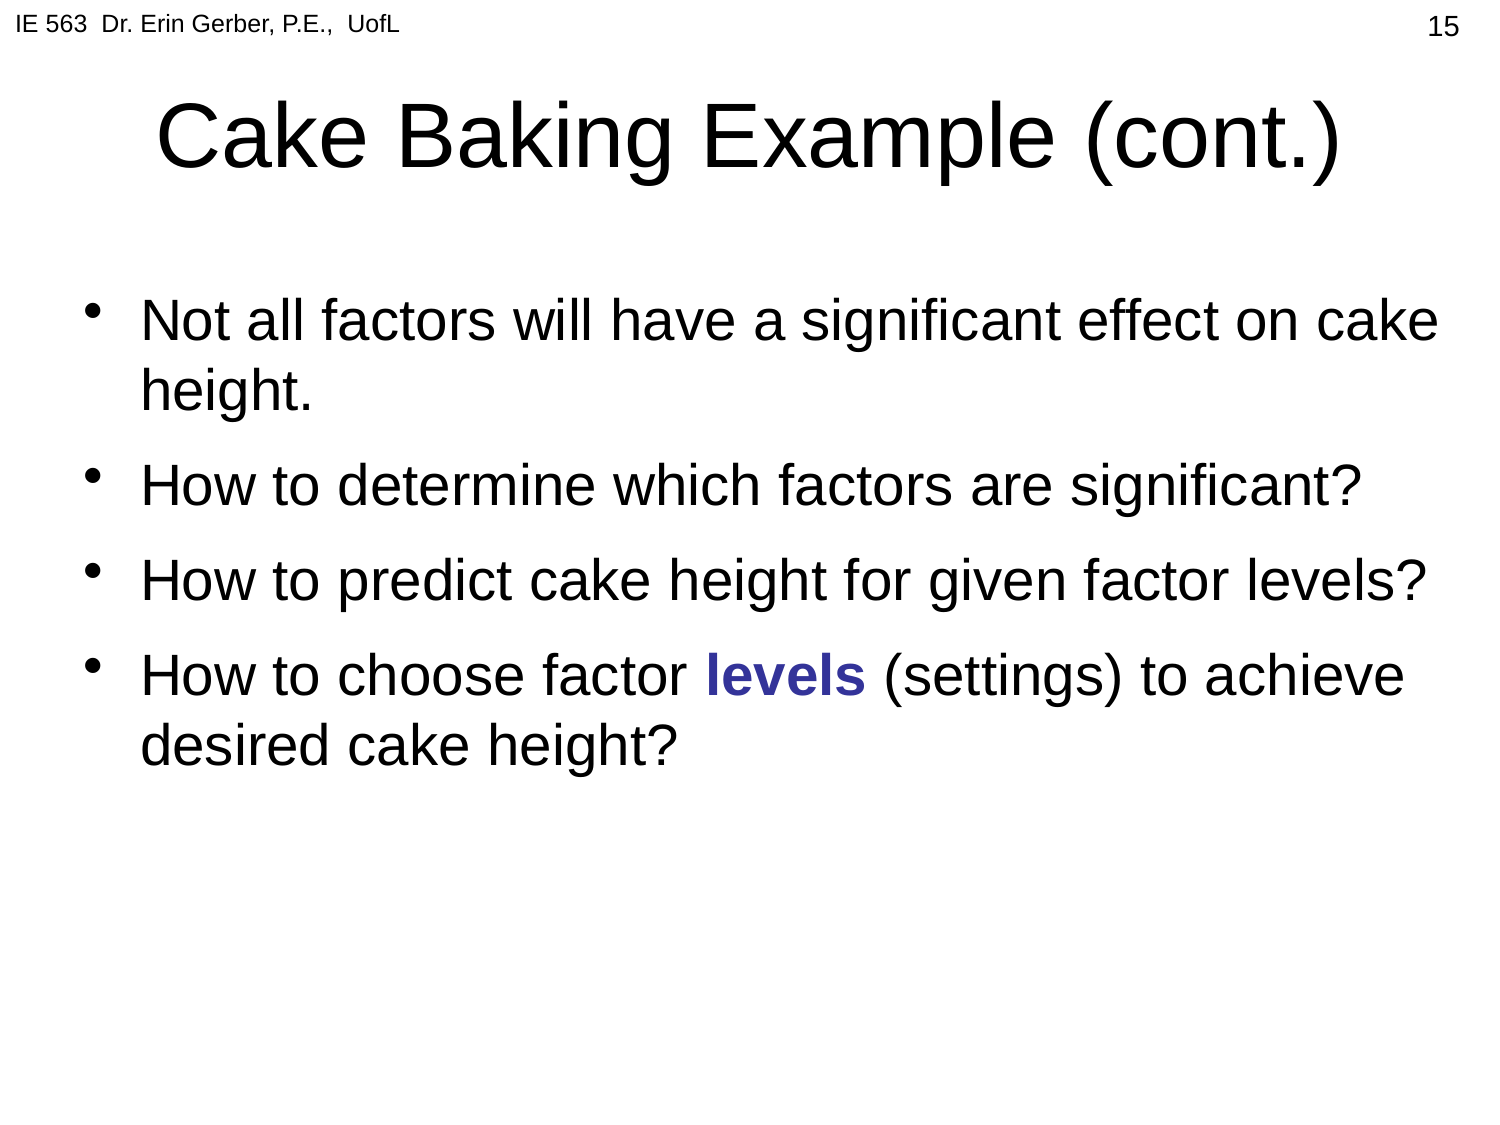

IE 563  Dr. Erin Gerber, P.E.,  UofL
15
# Cake Baking Example (cont.)
Not all factors will have a significant effect on cake height.
How to determine which factors are significant?
How to predict cake height for given factor levels?
How to choose factor levels (settings) to achieve desired cake height?